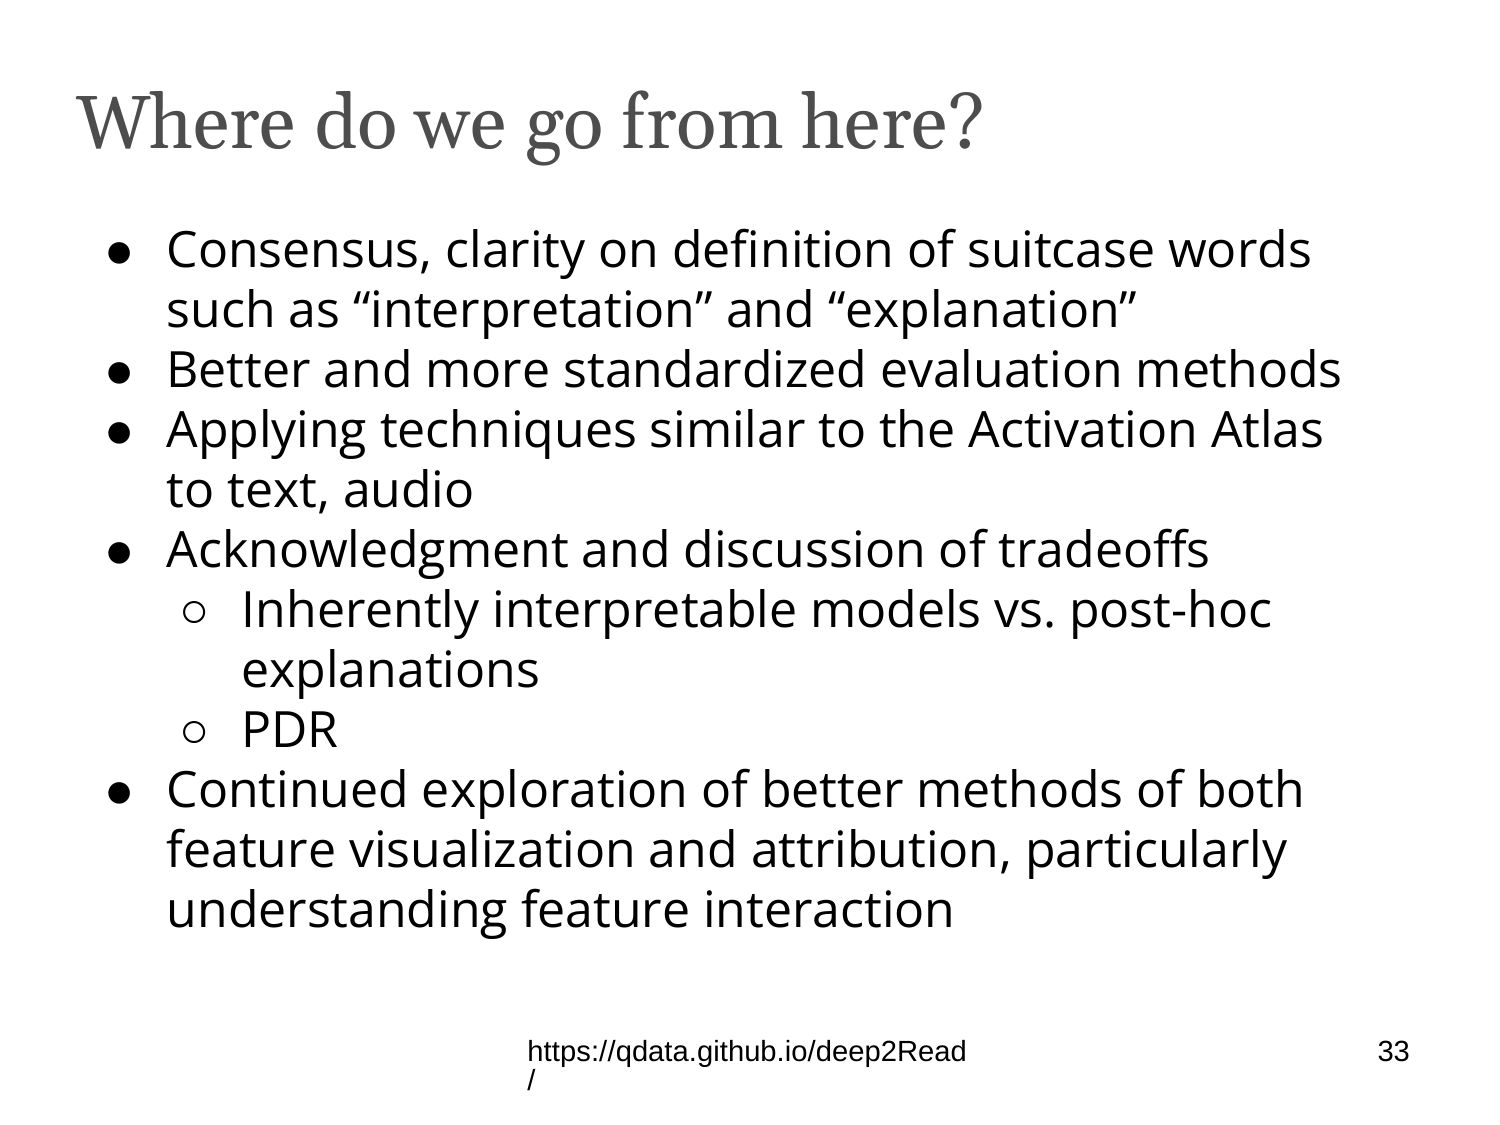

Where do we go from here?
Consensus, clarity on definition of suitcase words such as “interpretation” and “explanation”
Better and more standardized evaluation methods
Applying techniques similar to the Activation Atlas to text, audio
Acknowledgment and discussion of tradeoffs
Inherently interpretable models vs. post-hoc explanations
PDR
Continued exploration of better methods of both feature visualization and attribution, particularly understanding feature interaction

https://qdata.github.io/deep2Read/
33